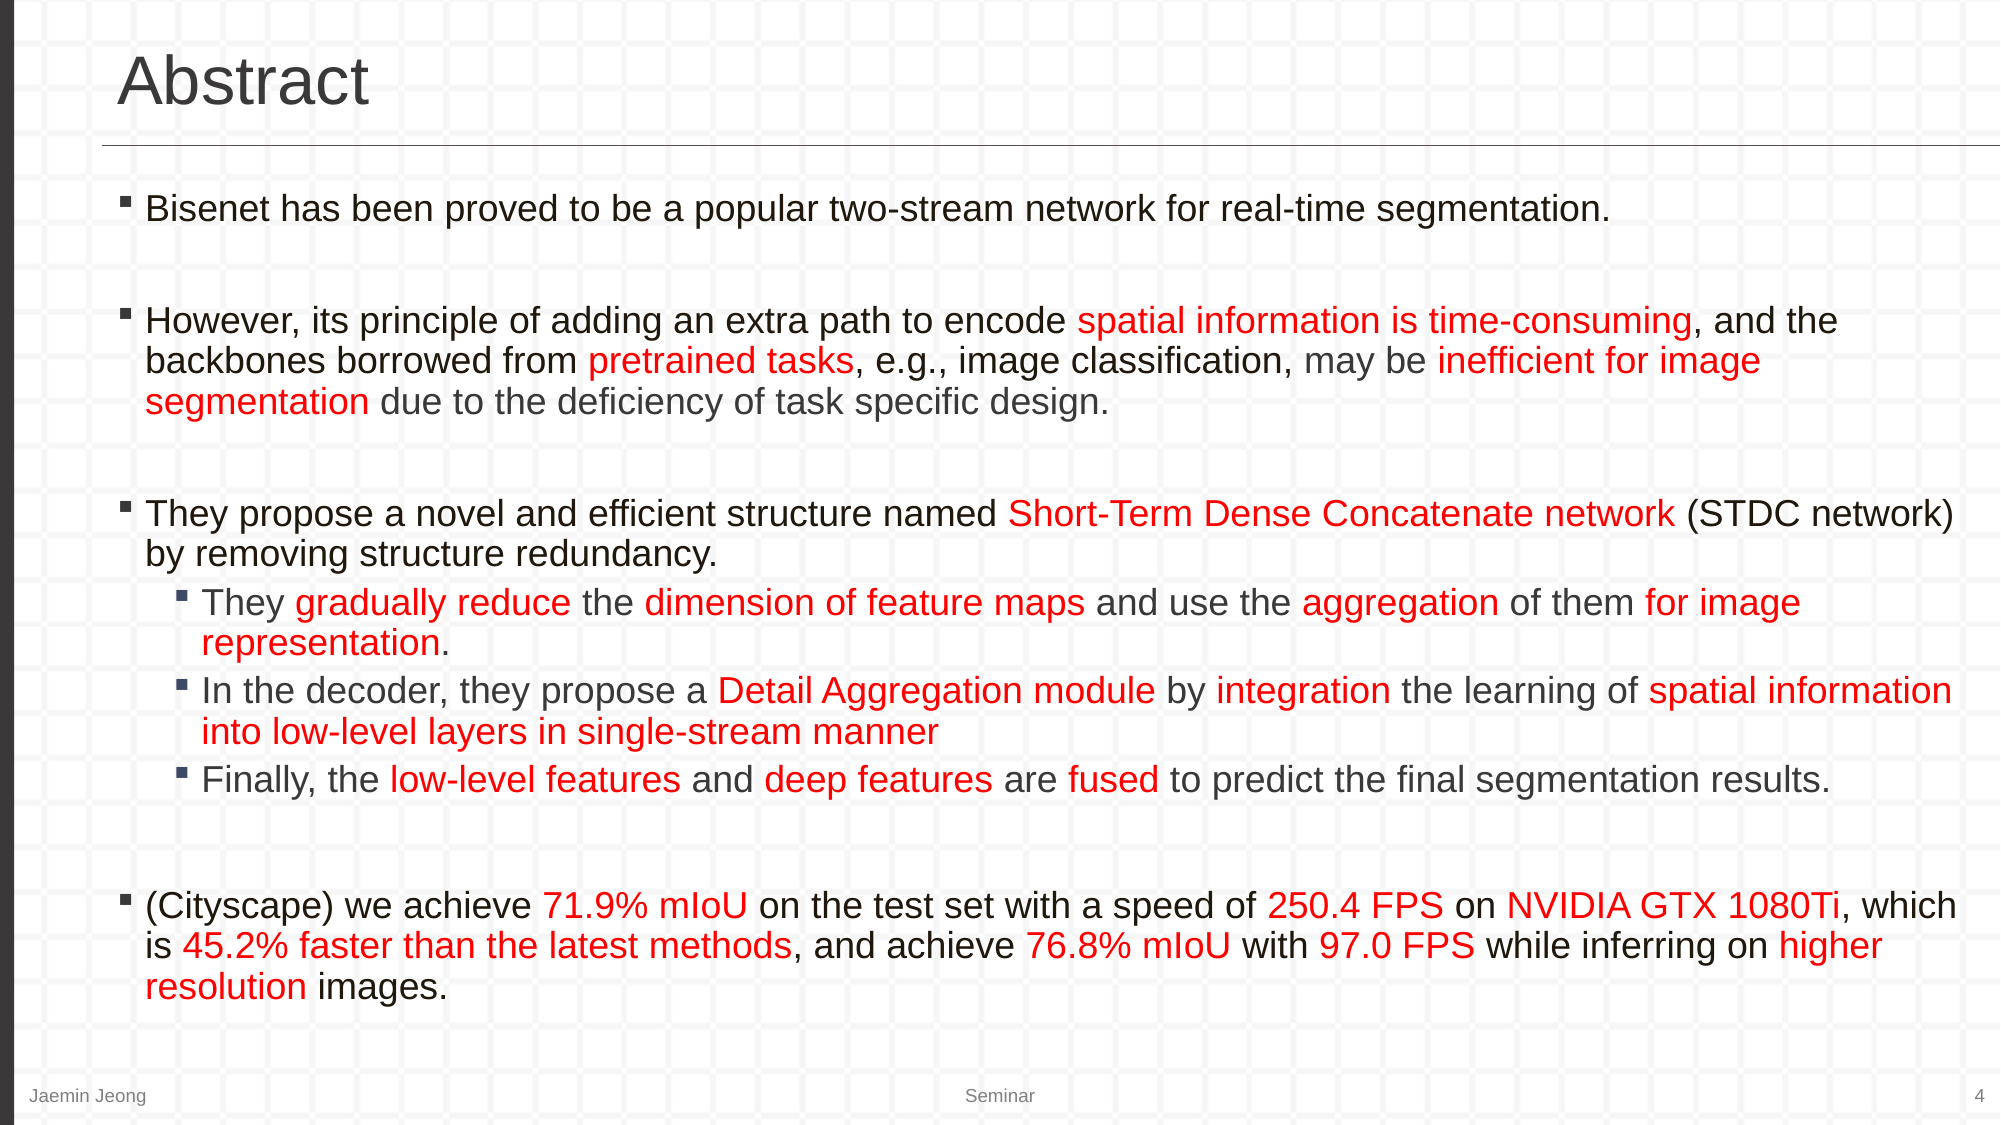

# Abstract
Bisenet has been proved to be a popular two-stream network for real-time segmentation.

However, its principle of adding an extra path to encode spatial information is time-consuming, and the backbones borrowed from pretrained tasks, e.g., image classification, may be inefficient for image segmentation due to the deficiency of task specific design.

They propose a novel and efficient structure named Short-Term Dense Concatenate network (STDC network) by removing structure redundancy.
They gradually reduce the dimension of feature maps and use the aggregation of them for image representation.
In the decoder, they propose a Detail Aggregation module by integration the learning of spatial information into low-level layers in single-stream manner
Finally, the low-level features and deep features are fused to predict the final segmentation results.

(Cityscape) we achieve 71.9% mIoU on the test set with a speed of 250.4 FPS on NVIDIA GTX 1080Ti, which is 45.2% faster than the latest methods, and achieve 76.8% mIoU with 97.0 FPS while inferring on higher resolution images.
Seminar
4
Jaemin Jeong